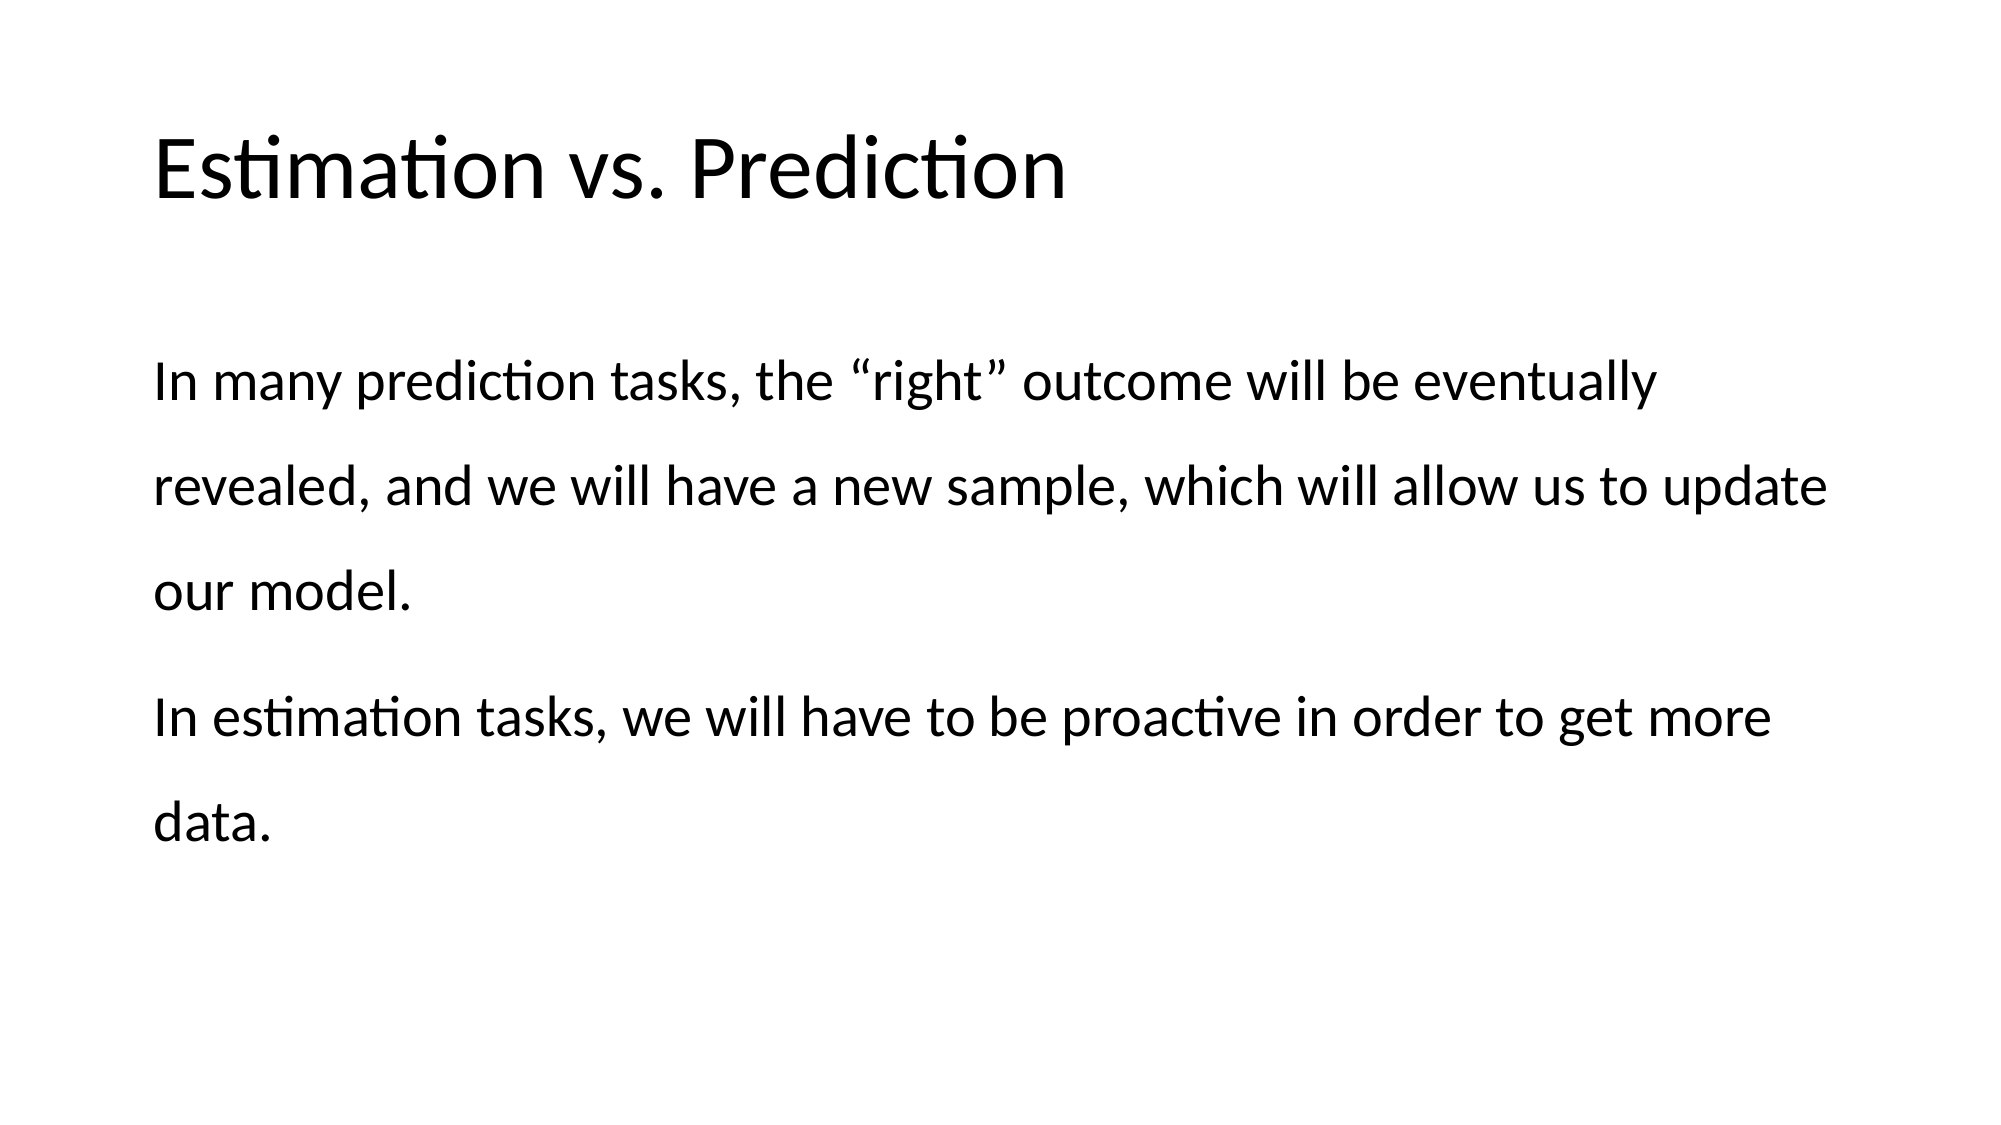

# Estimation vs. Prediction
In many prediction tasks, the “right” outcome will be eventually revealed, and we will have a new sample, which will allow us to update our model.
In estimation tasks, we will have to be proactive in order to get more data.